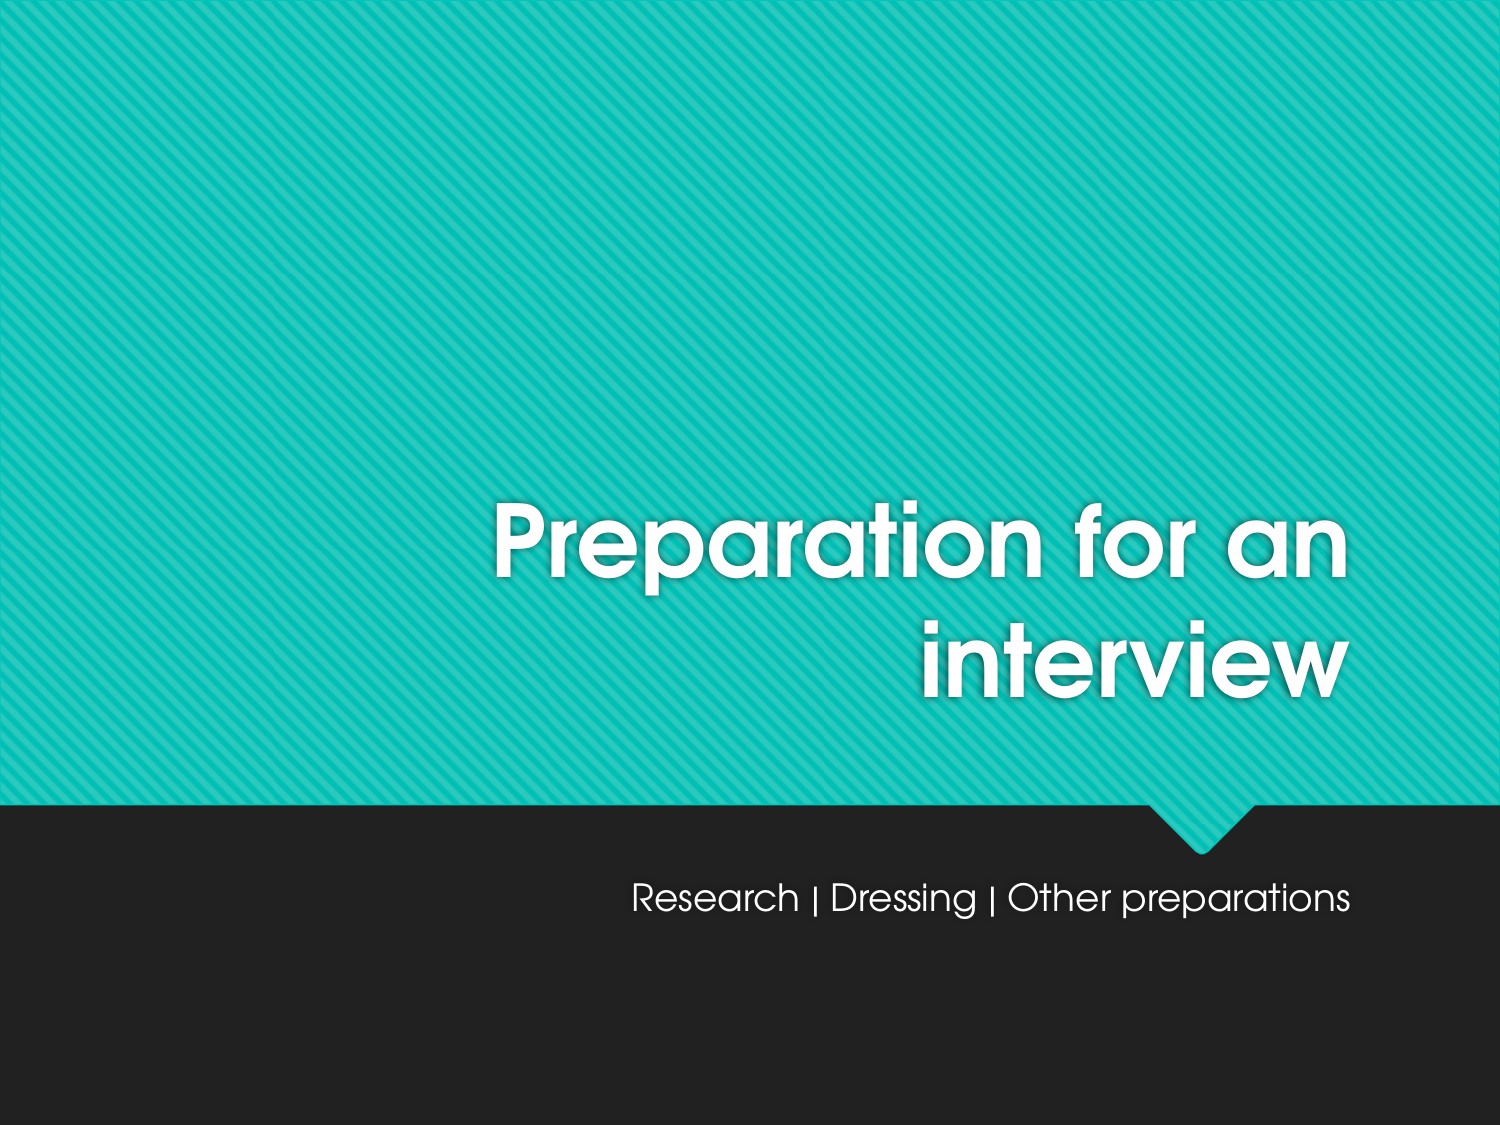

# Preparation for an interview
Research | Dressing | Other preparations